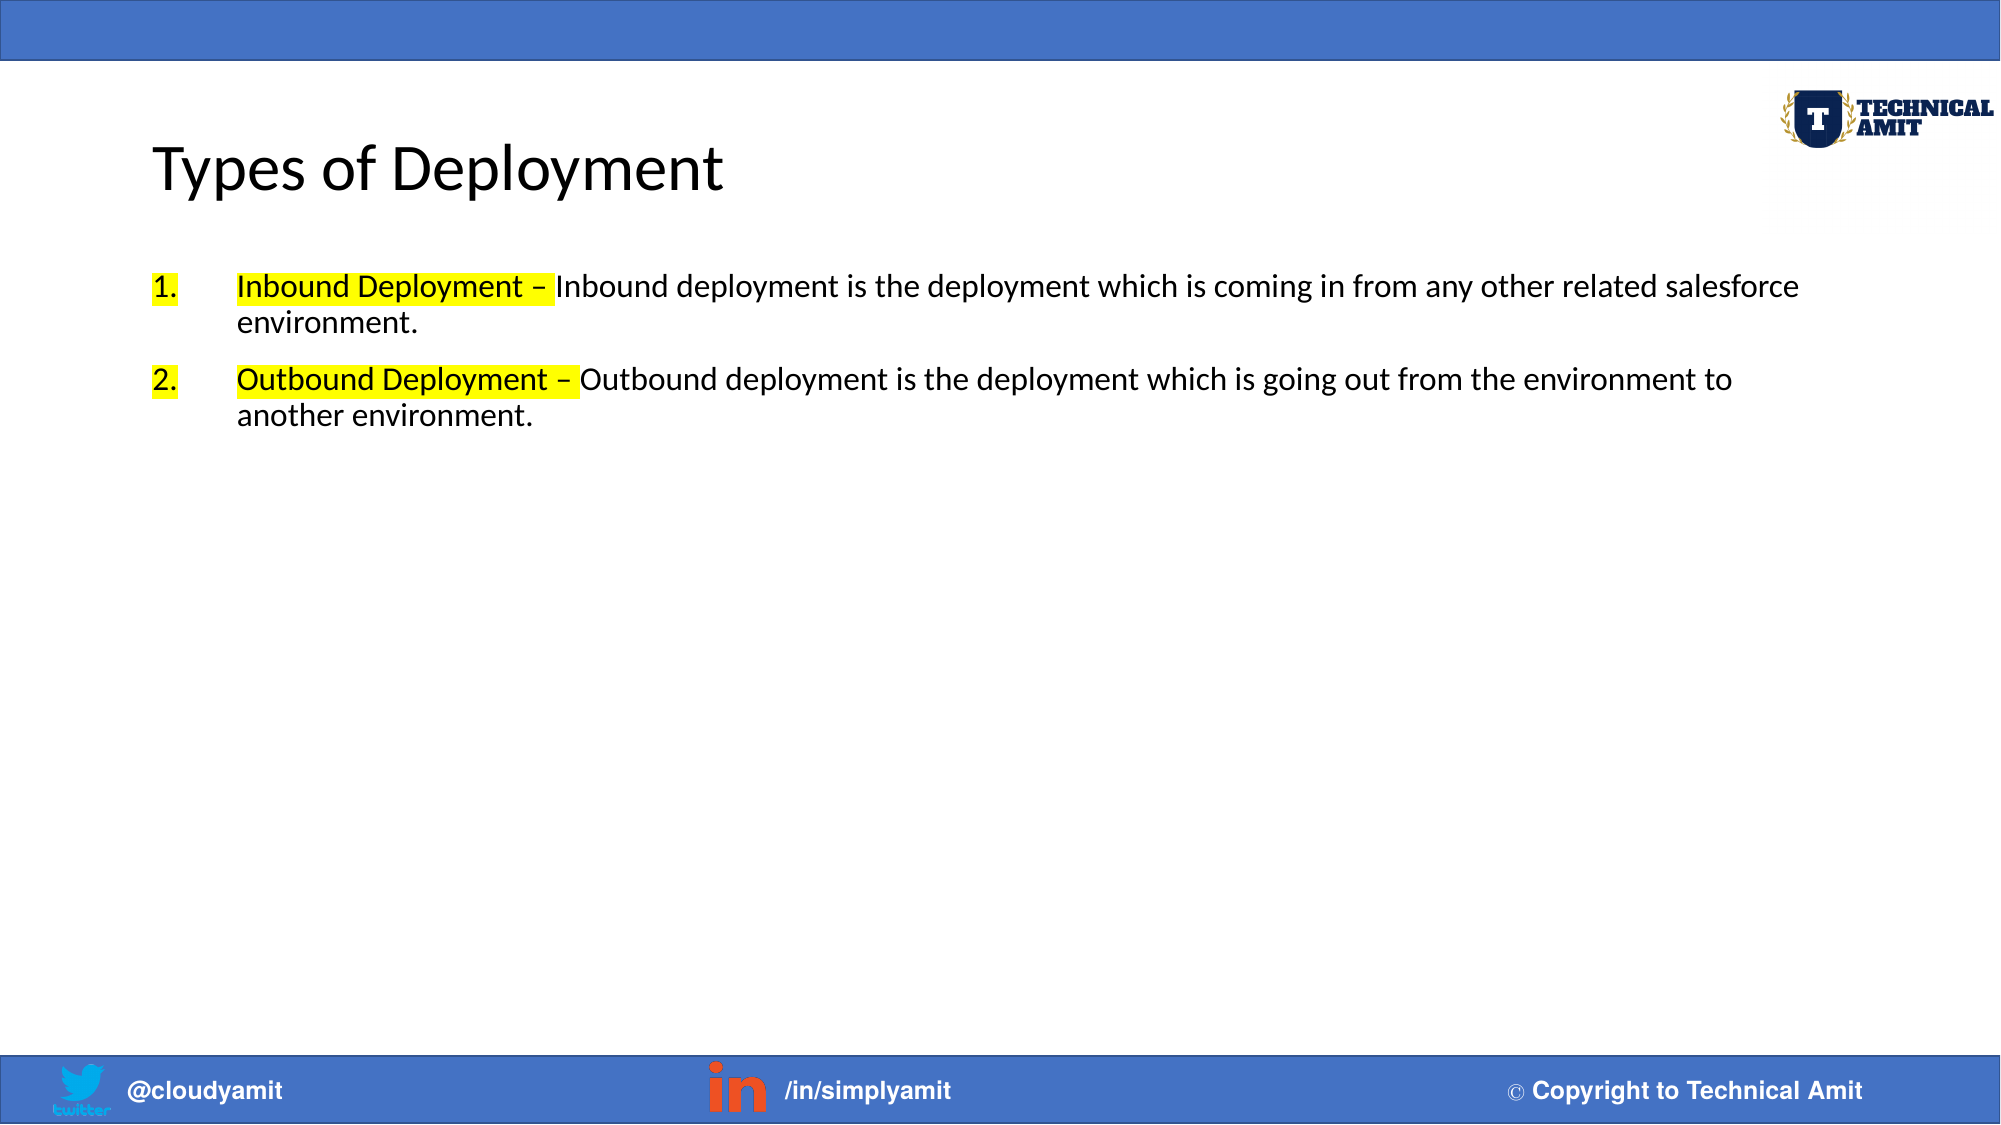

# Types of Deployment
Inbound Deployment – Inbound deployment is the deployment which is coming in from any other related salesforce environment.
Outbound Deployment – Outbound deployment is the deployment which is going out from the environment to another environment.